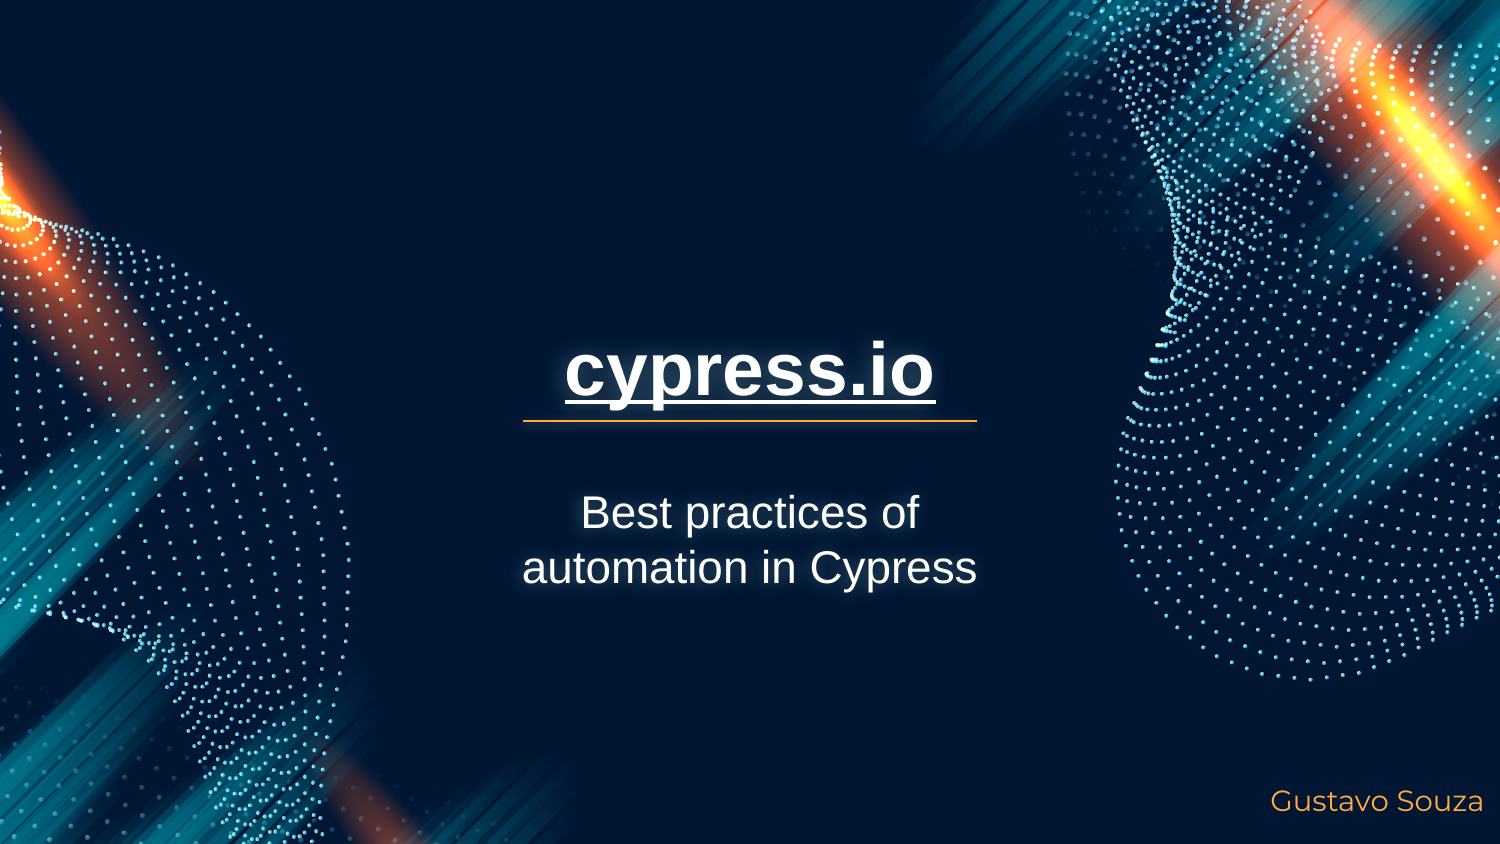

# cypress.io
Best practices of automation in Cypress
Gustavo Souza